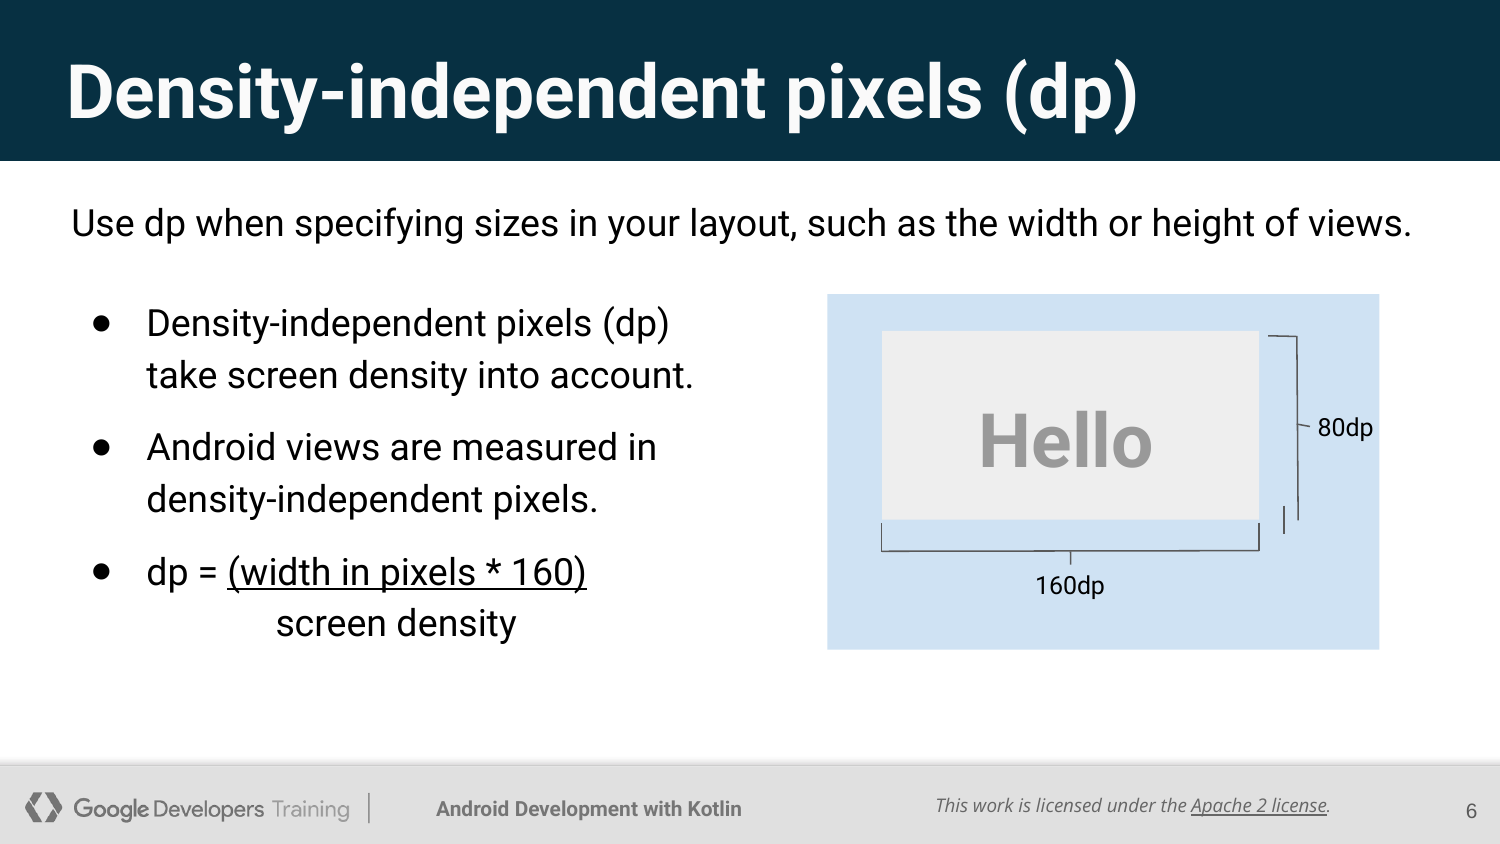

# Density-independent pixels (dp)
Use dp when specifying sizes in your layout, such as the width or height of views.
Density-independent pixels (dp) take screen density into account.
Android views are measured in density-independent pixels.
dp = (width in pixels * 160)
              screen density

Hello
80dp
160dp
6